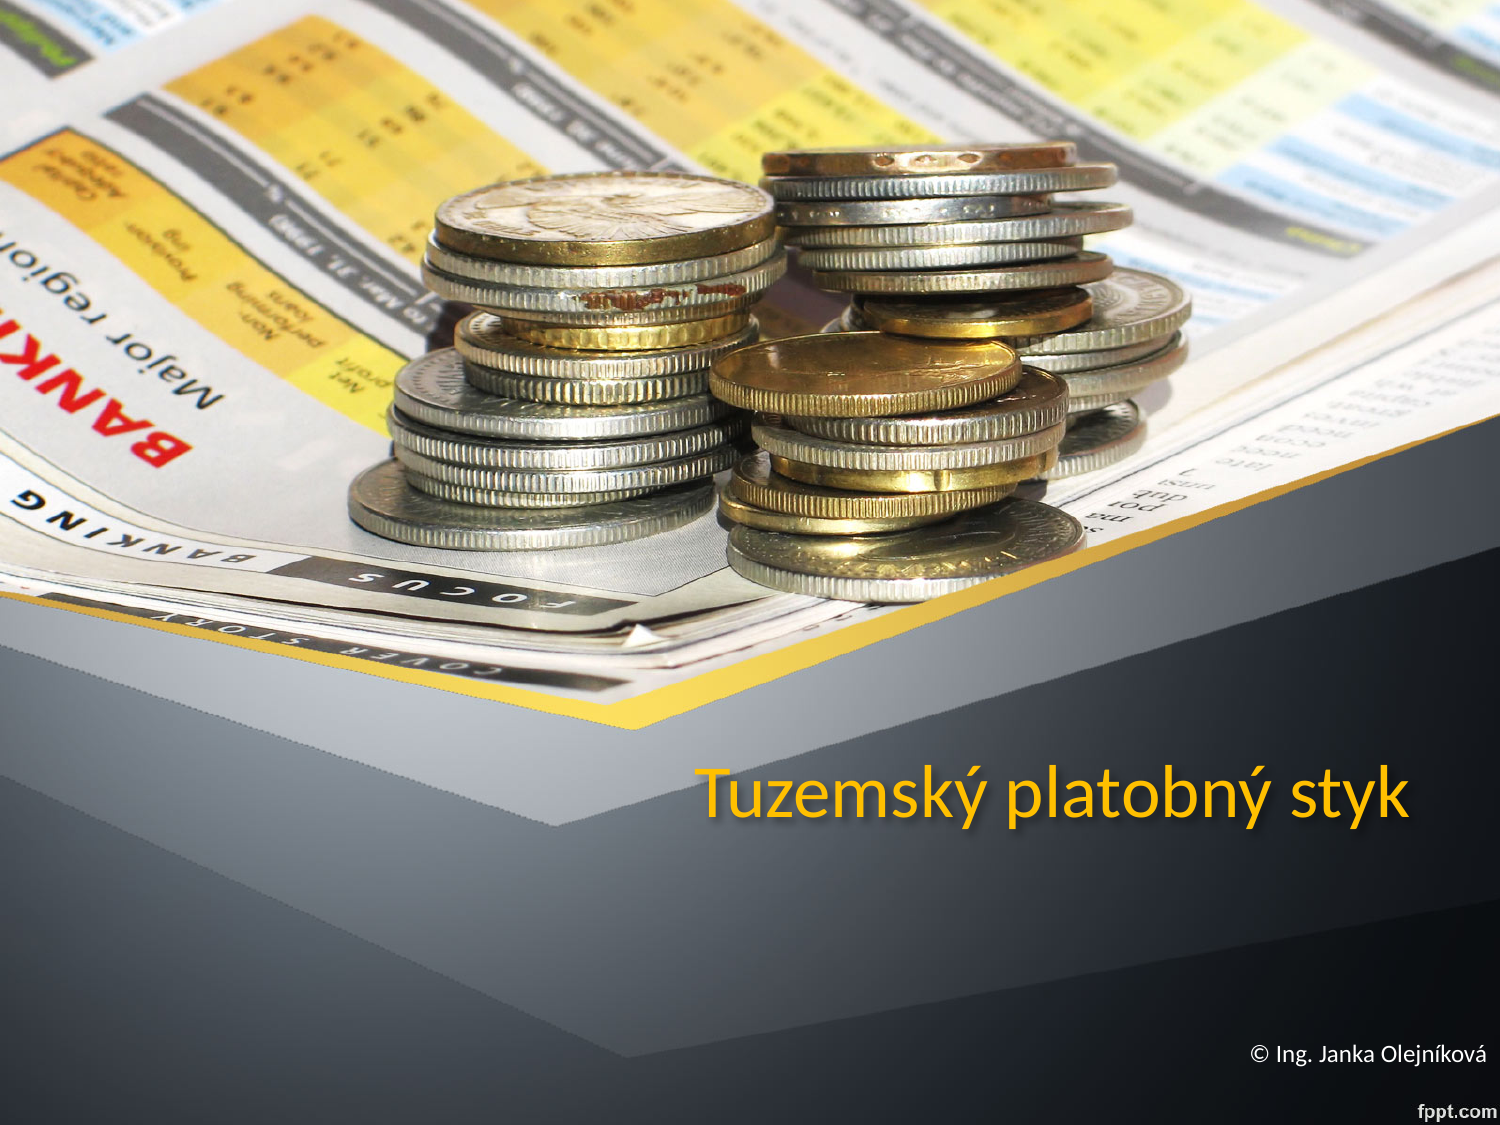

# Tuzemský platobný styk
© Ing. Janka Olejníková